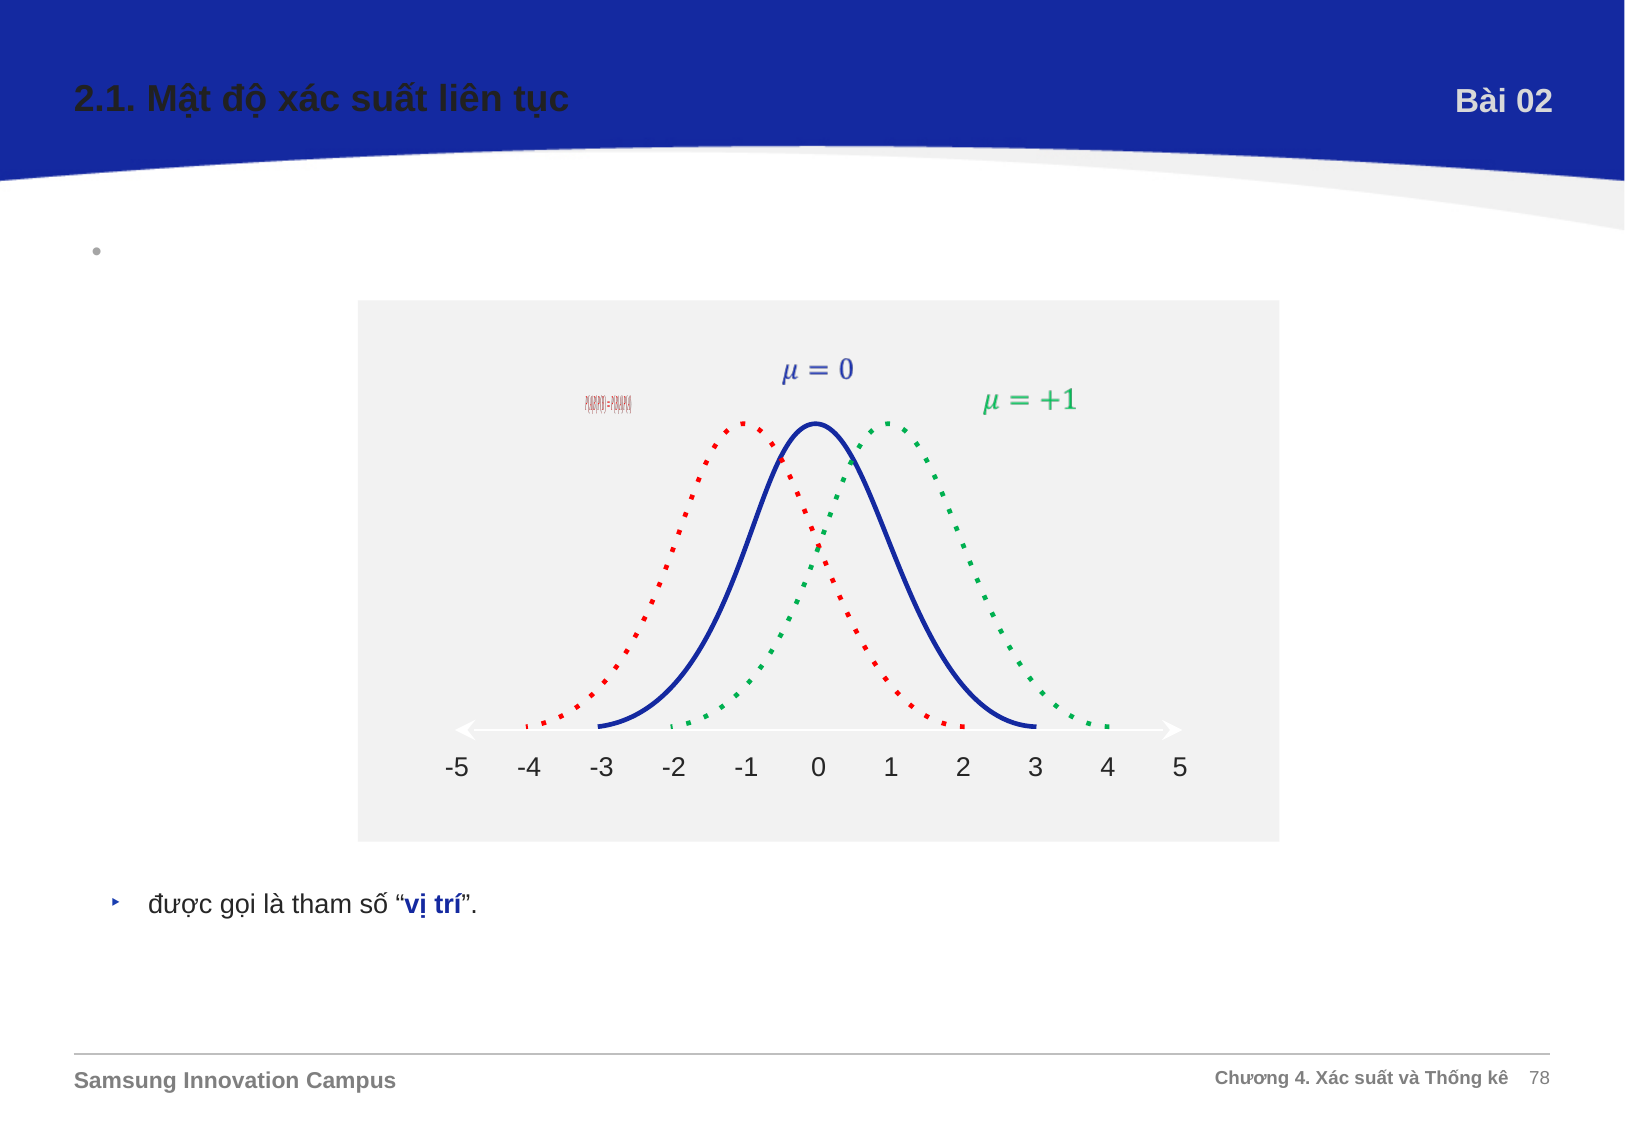

2.1. Mật độ xác suất liên tục
Bài 02
Biến ngẫu nhiên và mật độ xác suất chuẩn:

-5
-4
-3
-2
-1
0
1
2
3
4
5
 được gọi là tham số “vị trí”.